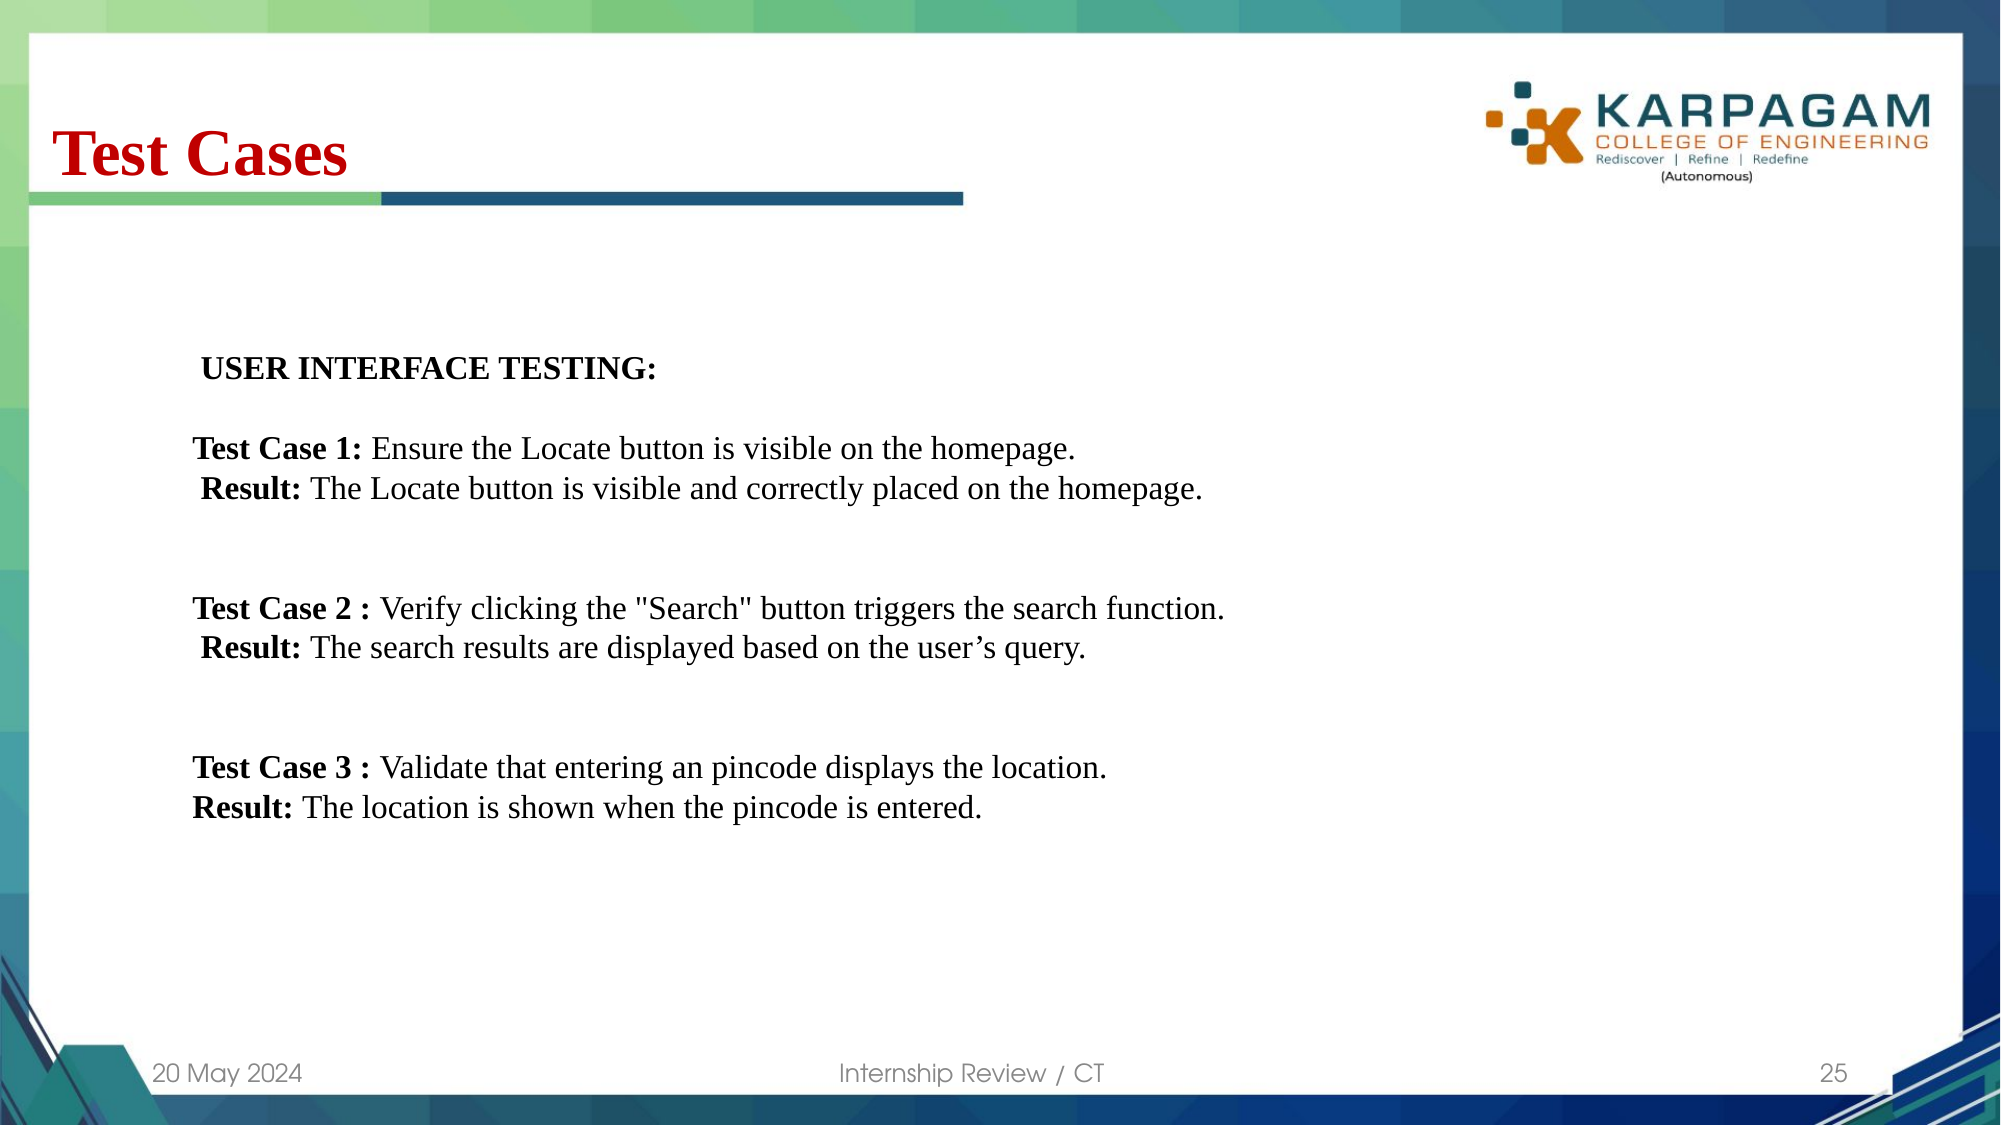

# Test Cases

 USER INTERFACE TESTING:

Test Case 1: Ensure the Locate button is visible on the homepage.
 Result: The Locate button is visible and correctly placed on the homepage.

Test Case 2 : Verify clicking the "Search" button triggers the search function.
 Result: The search results are displayed based on the user’s query.

Test Case 3 : Validate that entering an pincode displays the location.
Result: The location is shown when the pincode is entered.

20 May 2024
Internship Review / CT
25